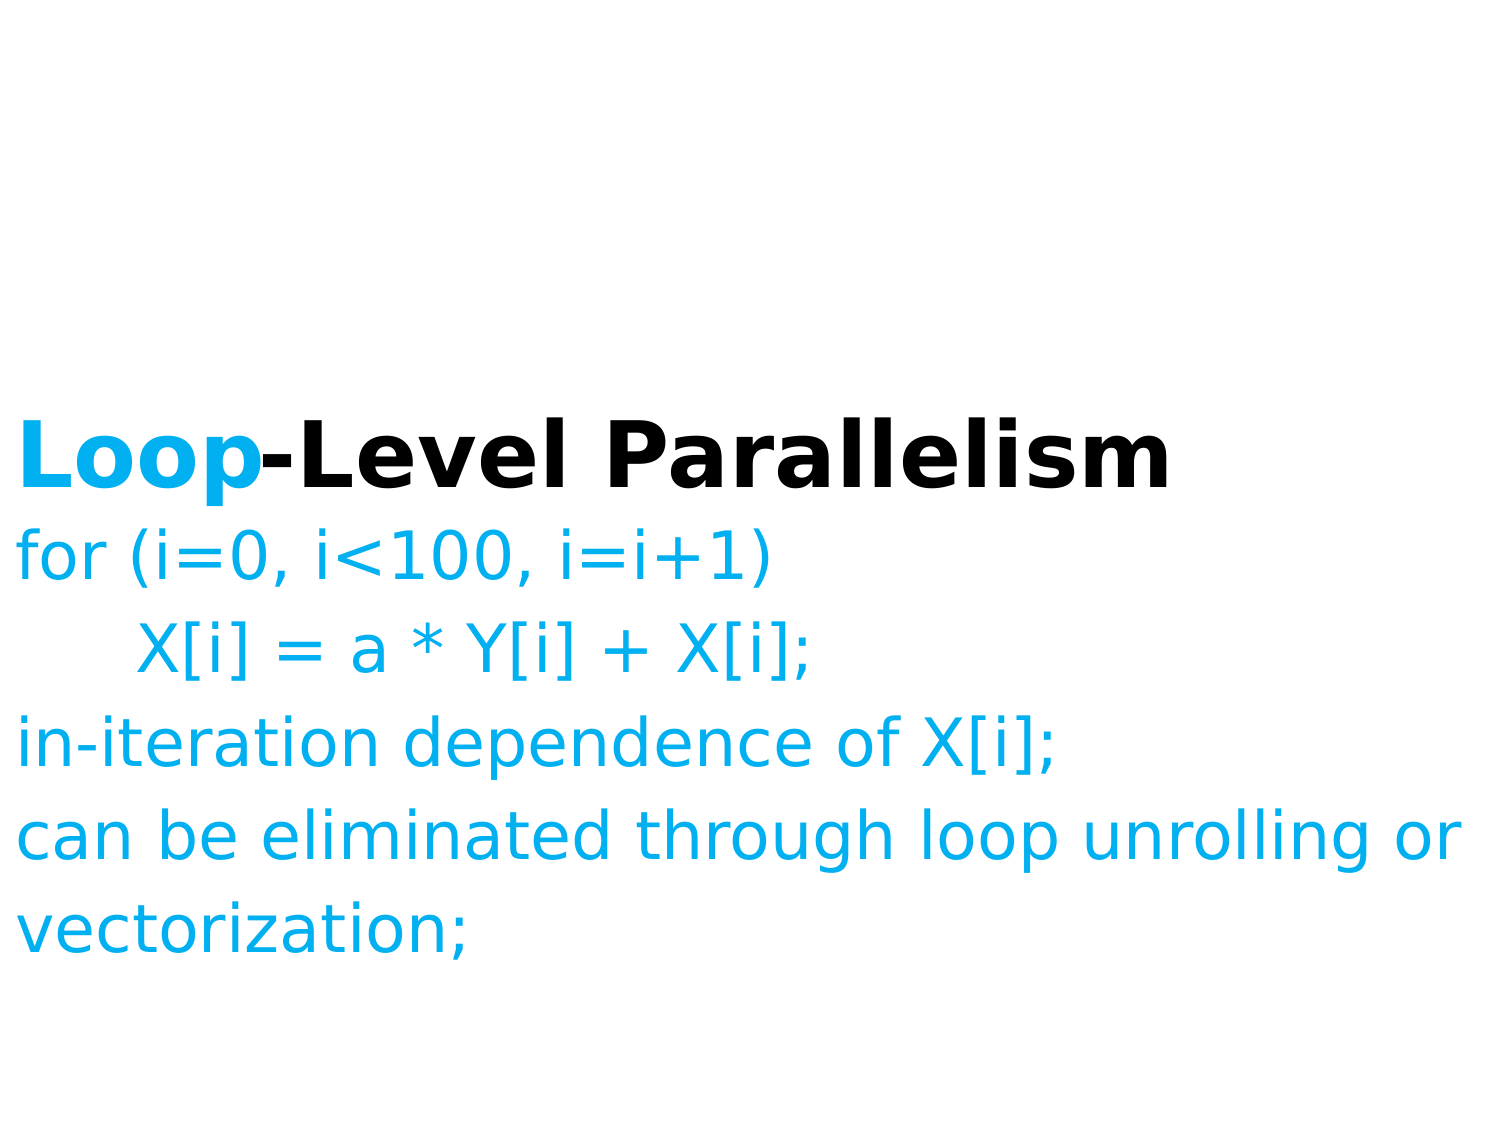

# Data-Level Parallelism
Loop

for (i=0, i<100, i=i+1)
	   X[i] = a * Y[i] + X[i];
in-iteration dependence of X[i];
can be eliminated through loop unrolling or
vectorization;